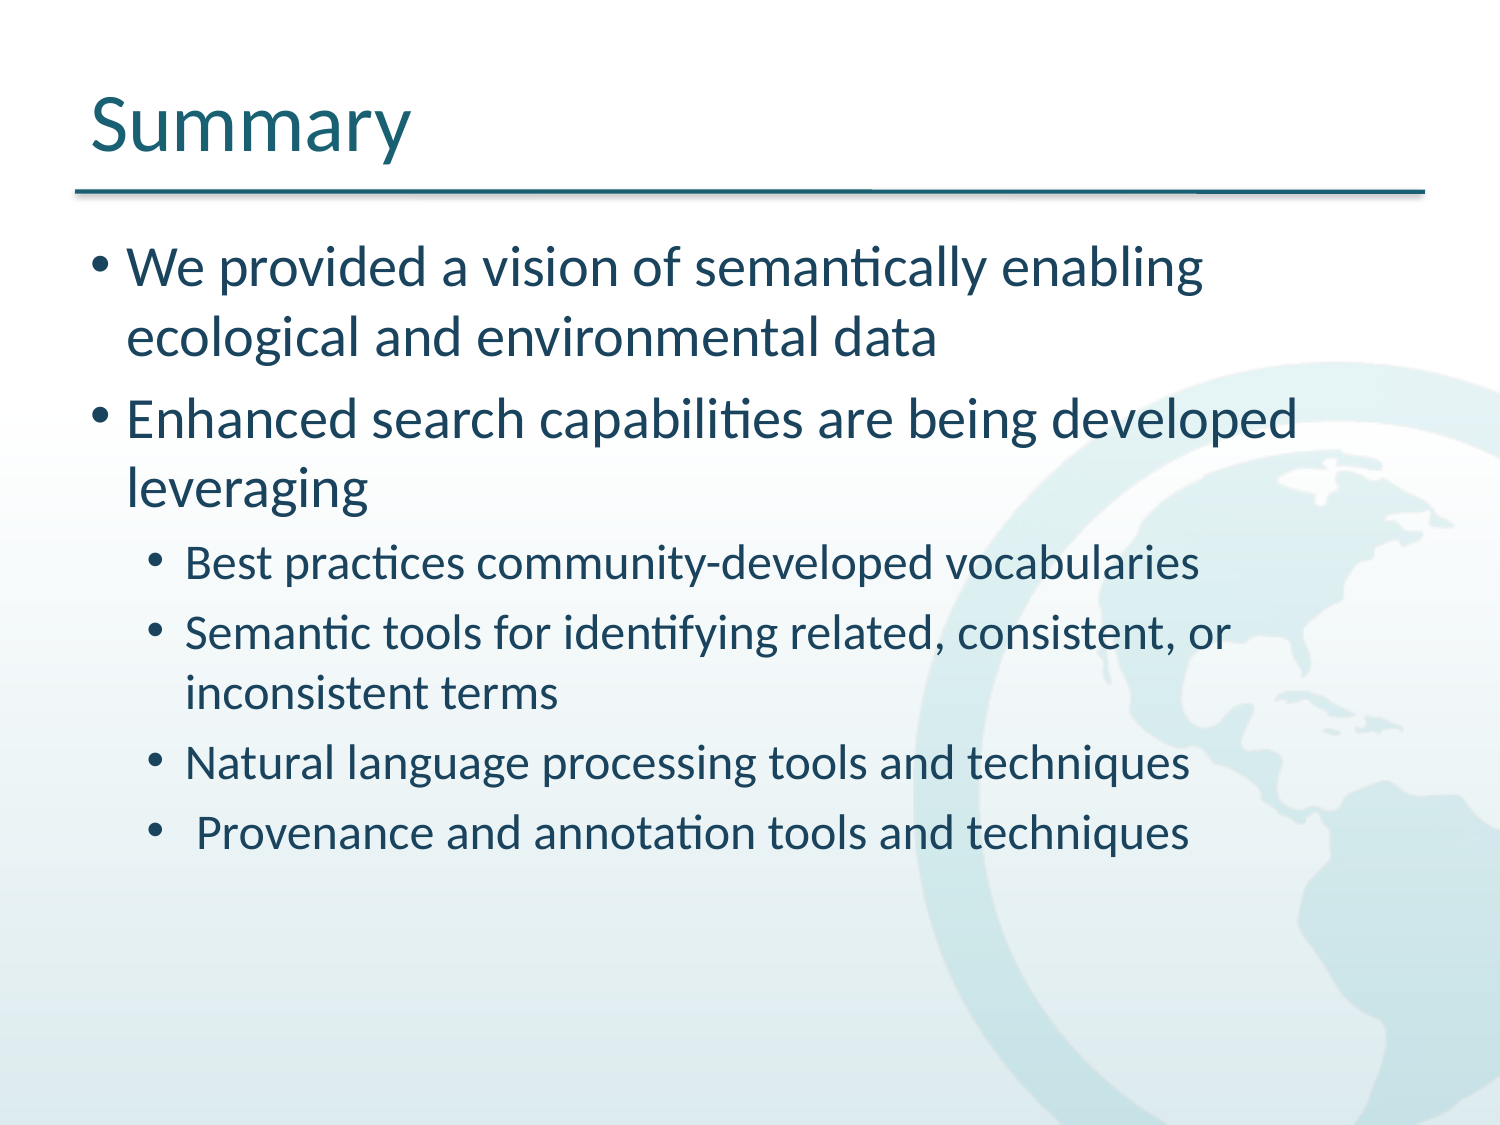

# Summary
We provided a vision of semantically enabling ecological and environmental data
Enhanced search capabilities are being developed leveraging
Best practices community-developed vocabularies
Semantic tools for identifying related, consistent, or inconsistent terms
Natural language processing tools and techniques
 Provenance and annotation tools and techniques